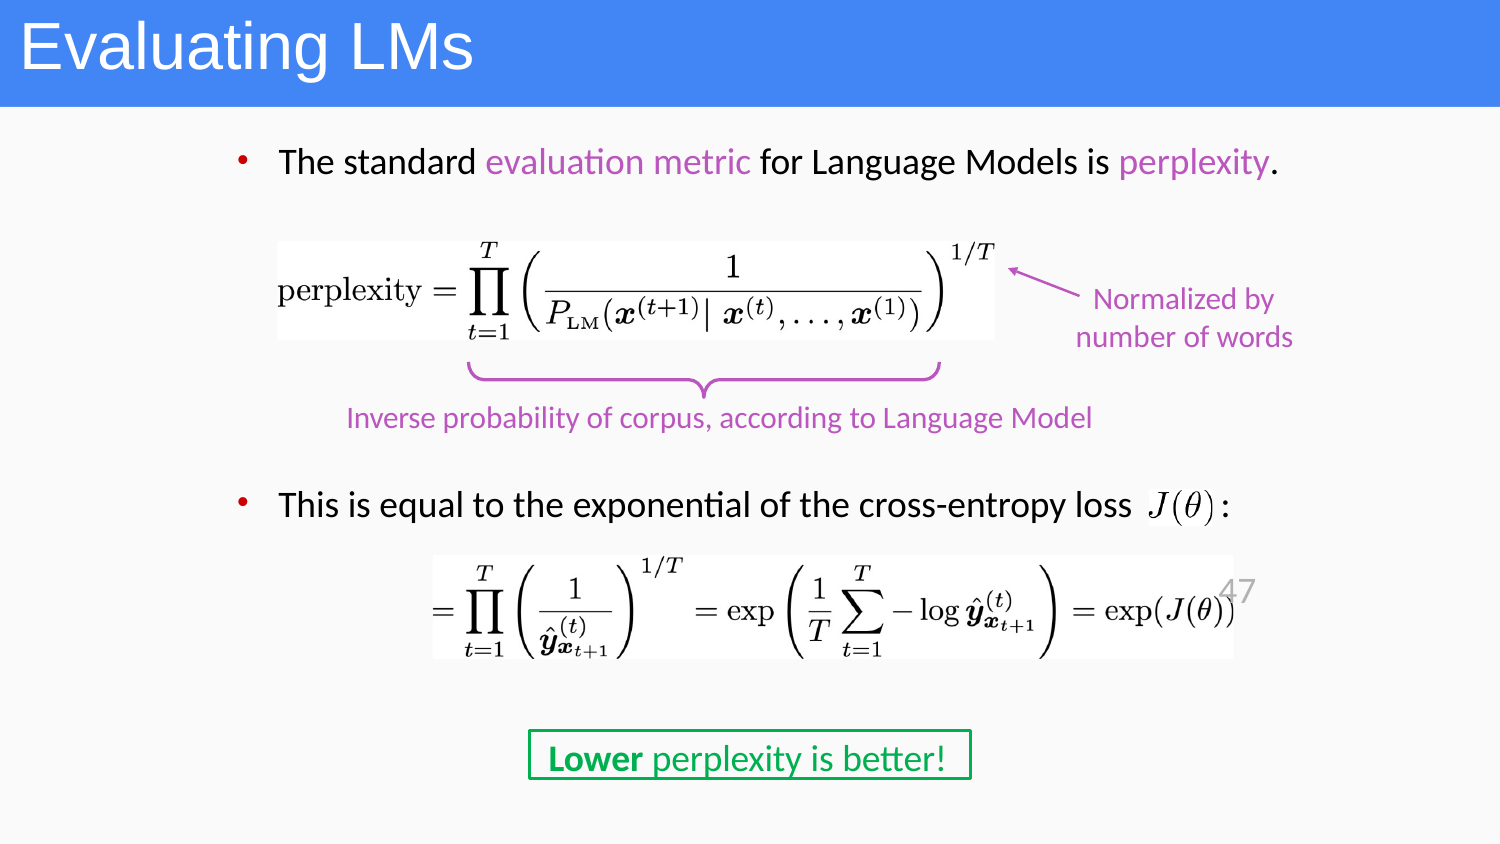

# Evaluating LMs
The standard evaluation metric for Language Models is perplexity.

Normalized by  number of words

Inverse probability of corpus, according to Language Model

This is equal to the exponential of the cross-entropy loss
:

47
Lower perplexity is better!